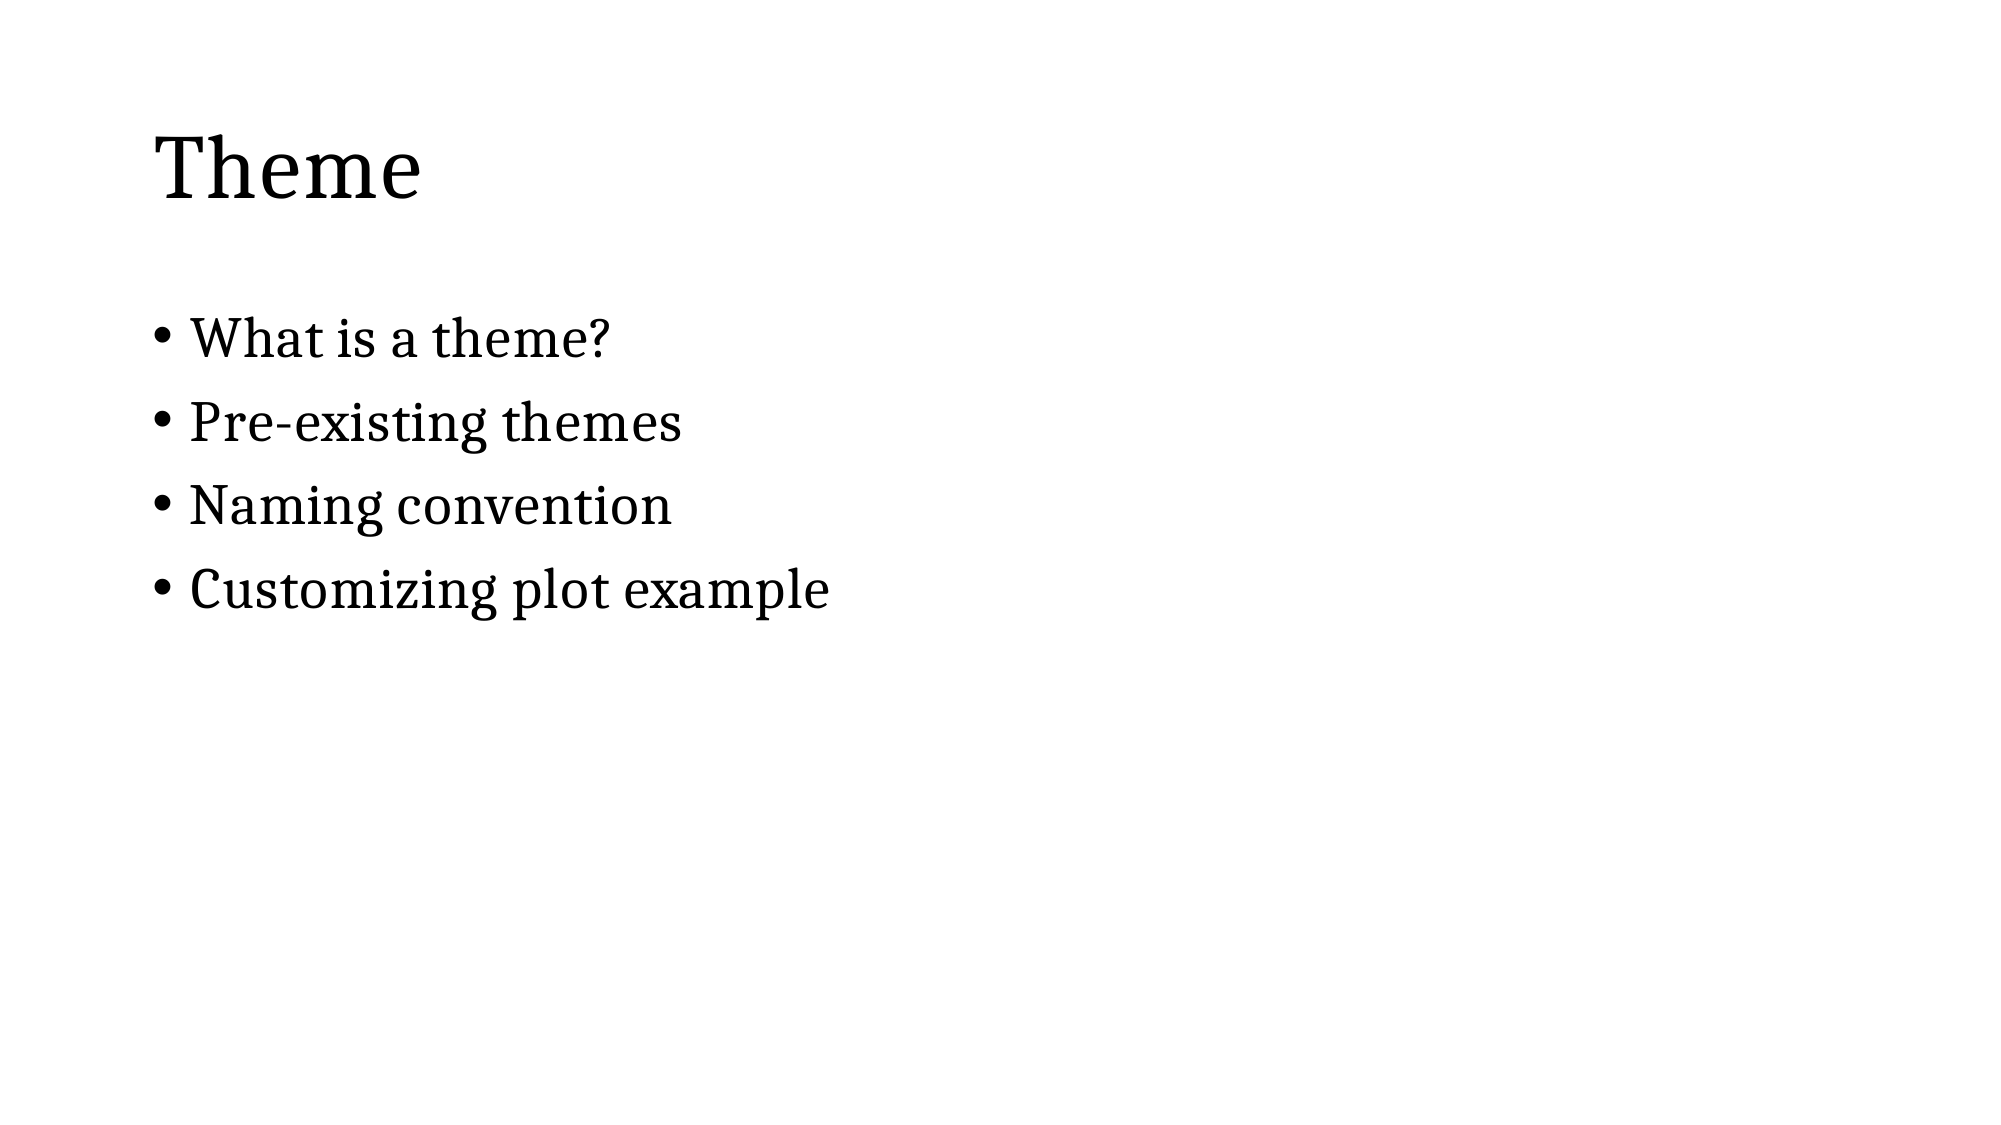

# Theme
What is a theme?
Pre-existing themes
Naming convention
Customizing plot example